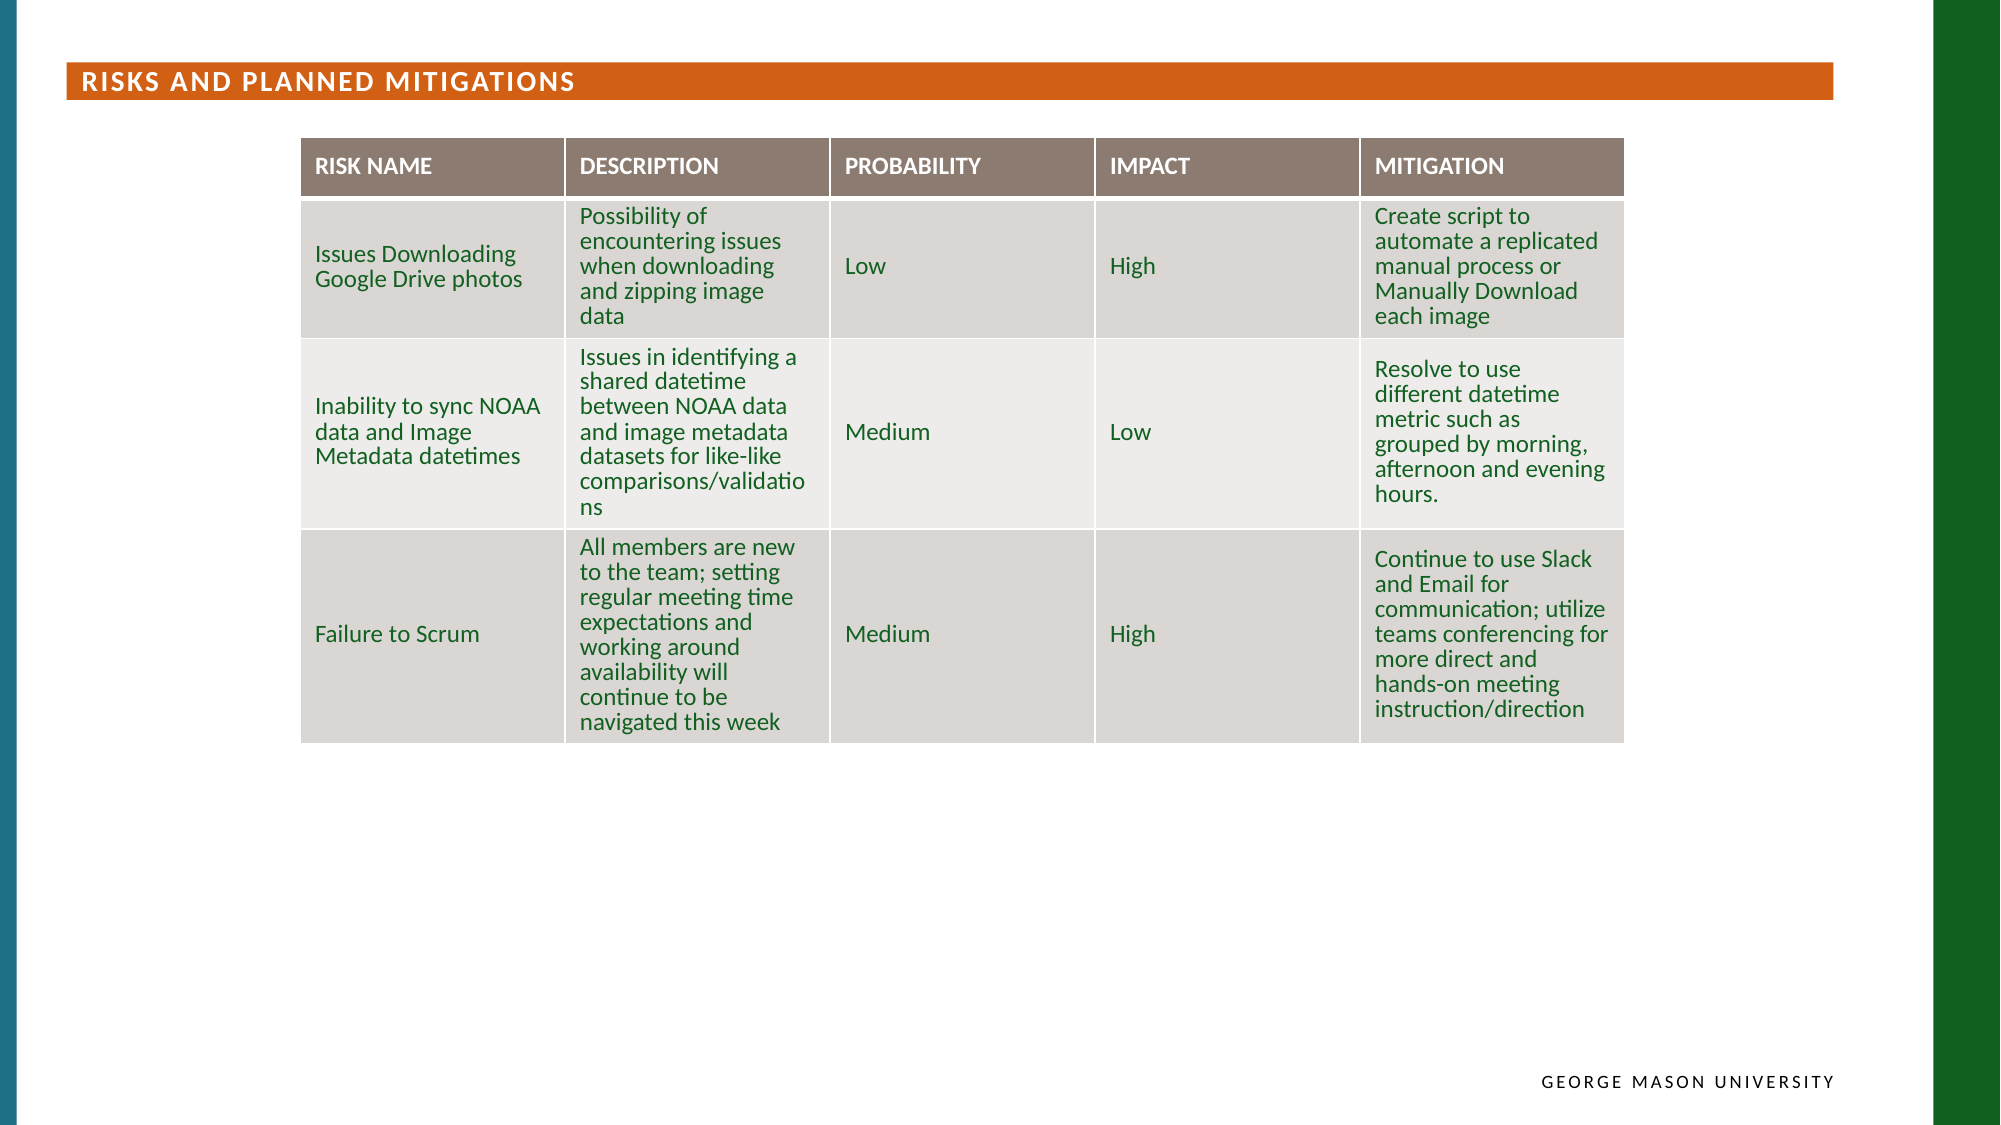

Risks and Planned Mitigations
| Risk Name | Description | Probability | Impact | Mitigation |
| --- | --- | --- | --- | --- |
| Issues Downloading Google Drive photos | Possibility of encountering issues when downloading and zipping image data | Low | High | Create script to automate a replicated manual process or Manually Download each image |
| Inability to sync NOAA data and Image Metadata datetimes | Issues in identifying a shared datetime between NOAA data and image metadata datasets for like-like comparisons/validations | Medium | Low | Resolve to use different datetime metric such as grouped by morning, afternoon and evening hours. |
| Failure to Scrum | All members are new to the team; setting regular meeting time expectations and working around availability will continue to be navigated this week | Medium | High | Continue to use Slack and Email for communication; utilize teams conferencing for more direct and hands-on meeting instruction/direction |